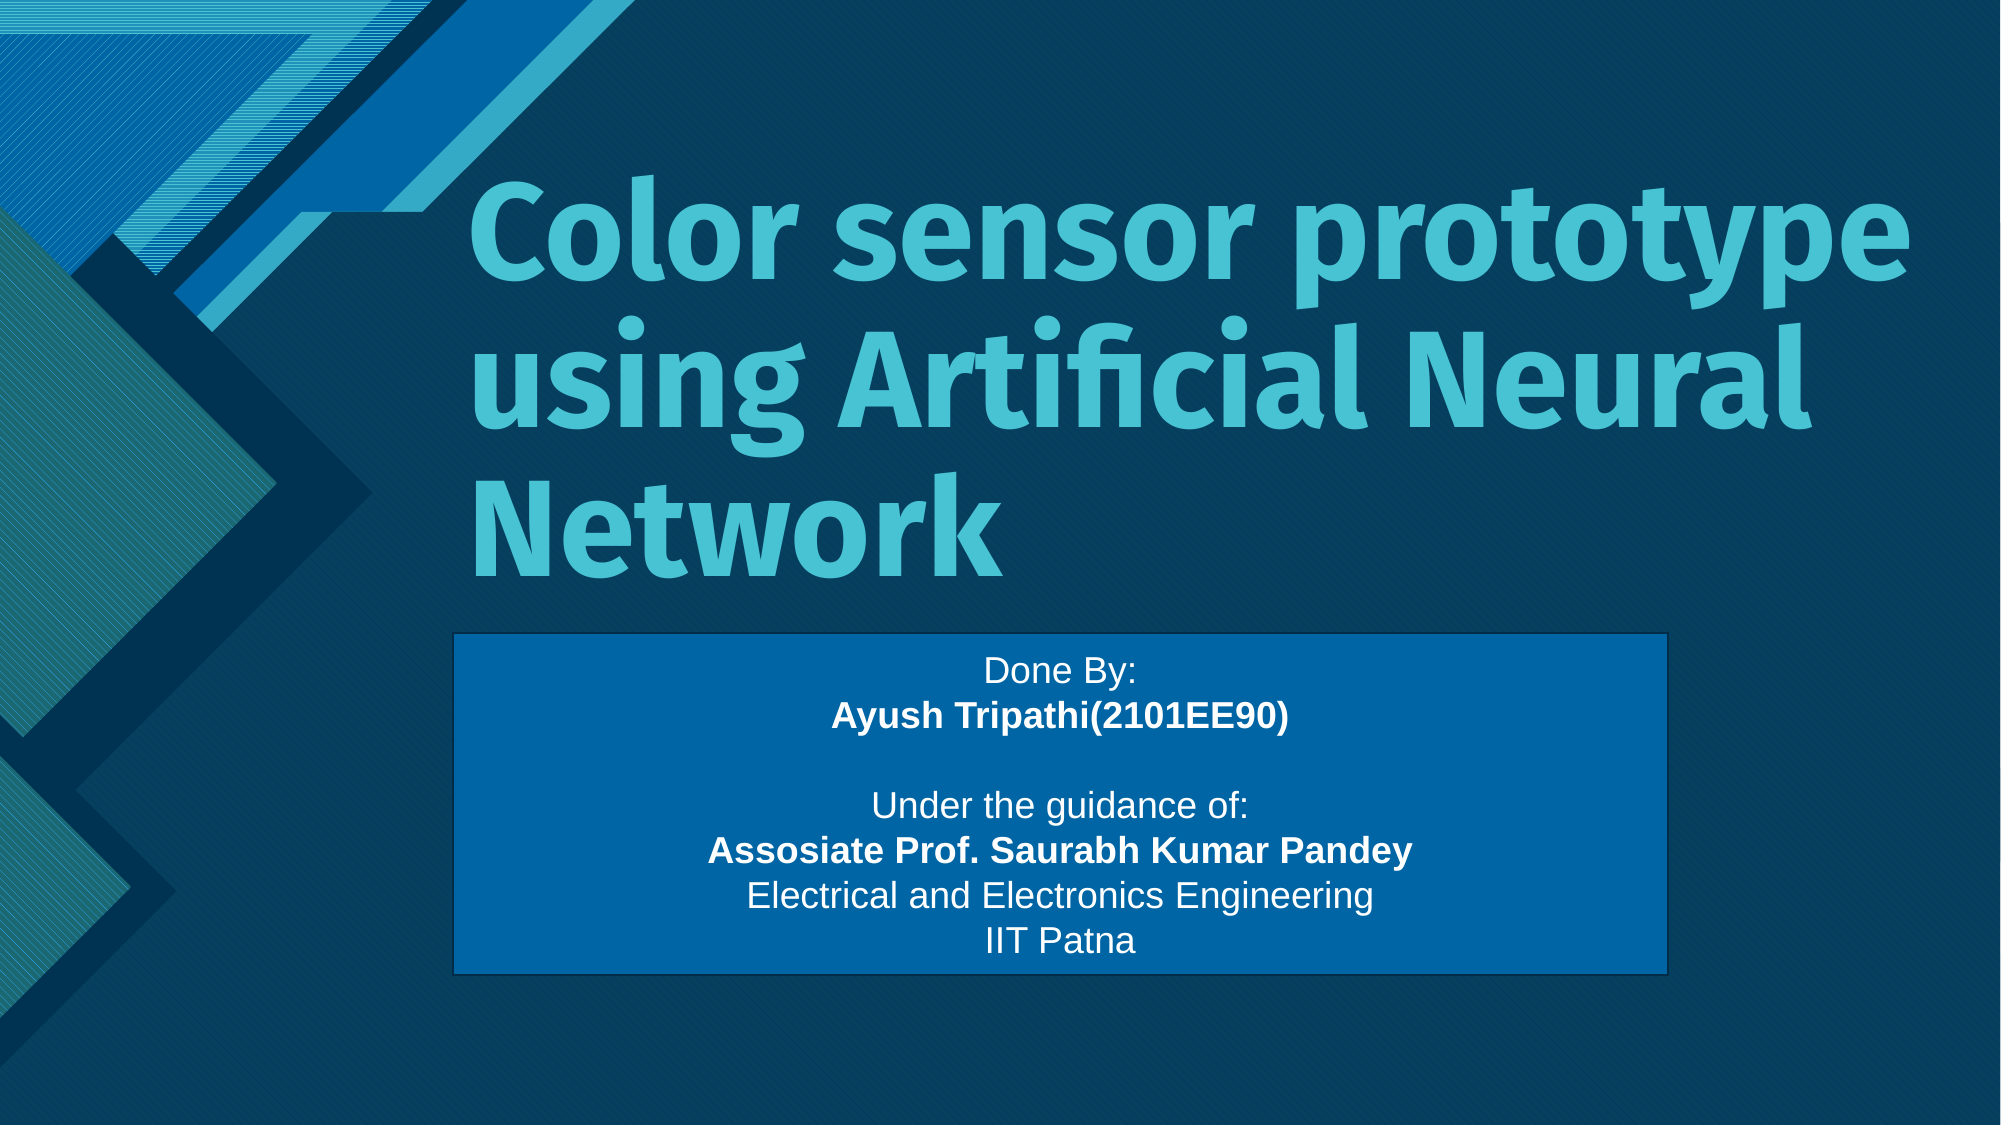

# Color sensor prototype using Artificial Neural Network
Done By:
Ayush Tripathi(2101EE90)

Under the guidance of:
Assosiate Prof. Saurabh Kumar Pandey
Electrical and Electronics Engineering
IIT Patna